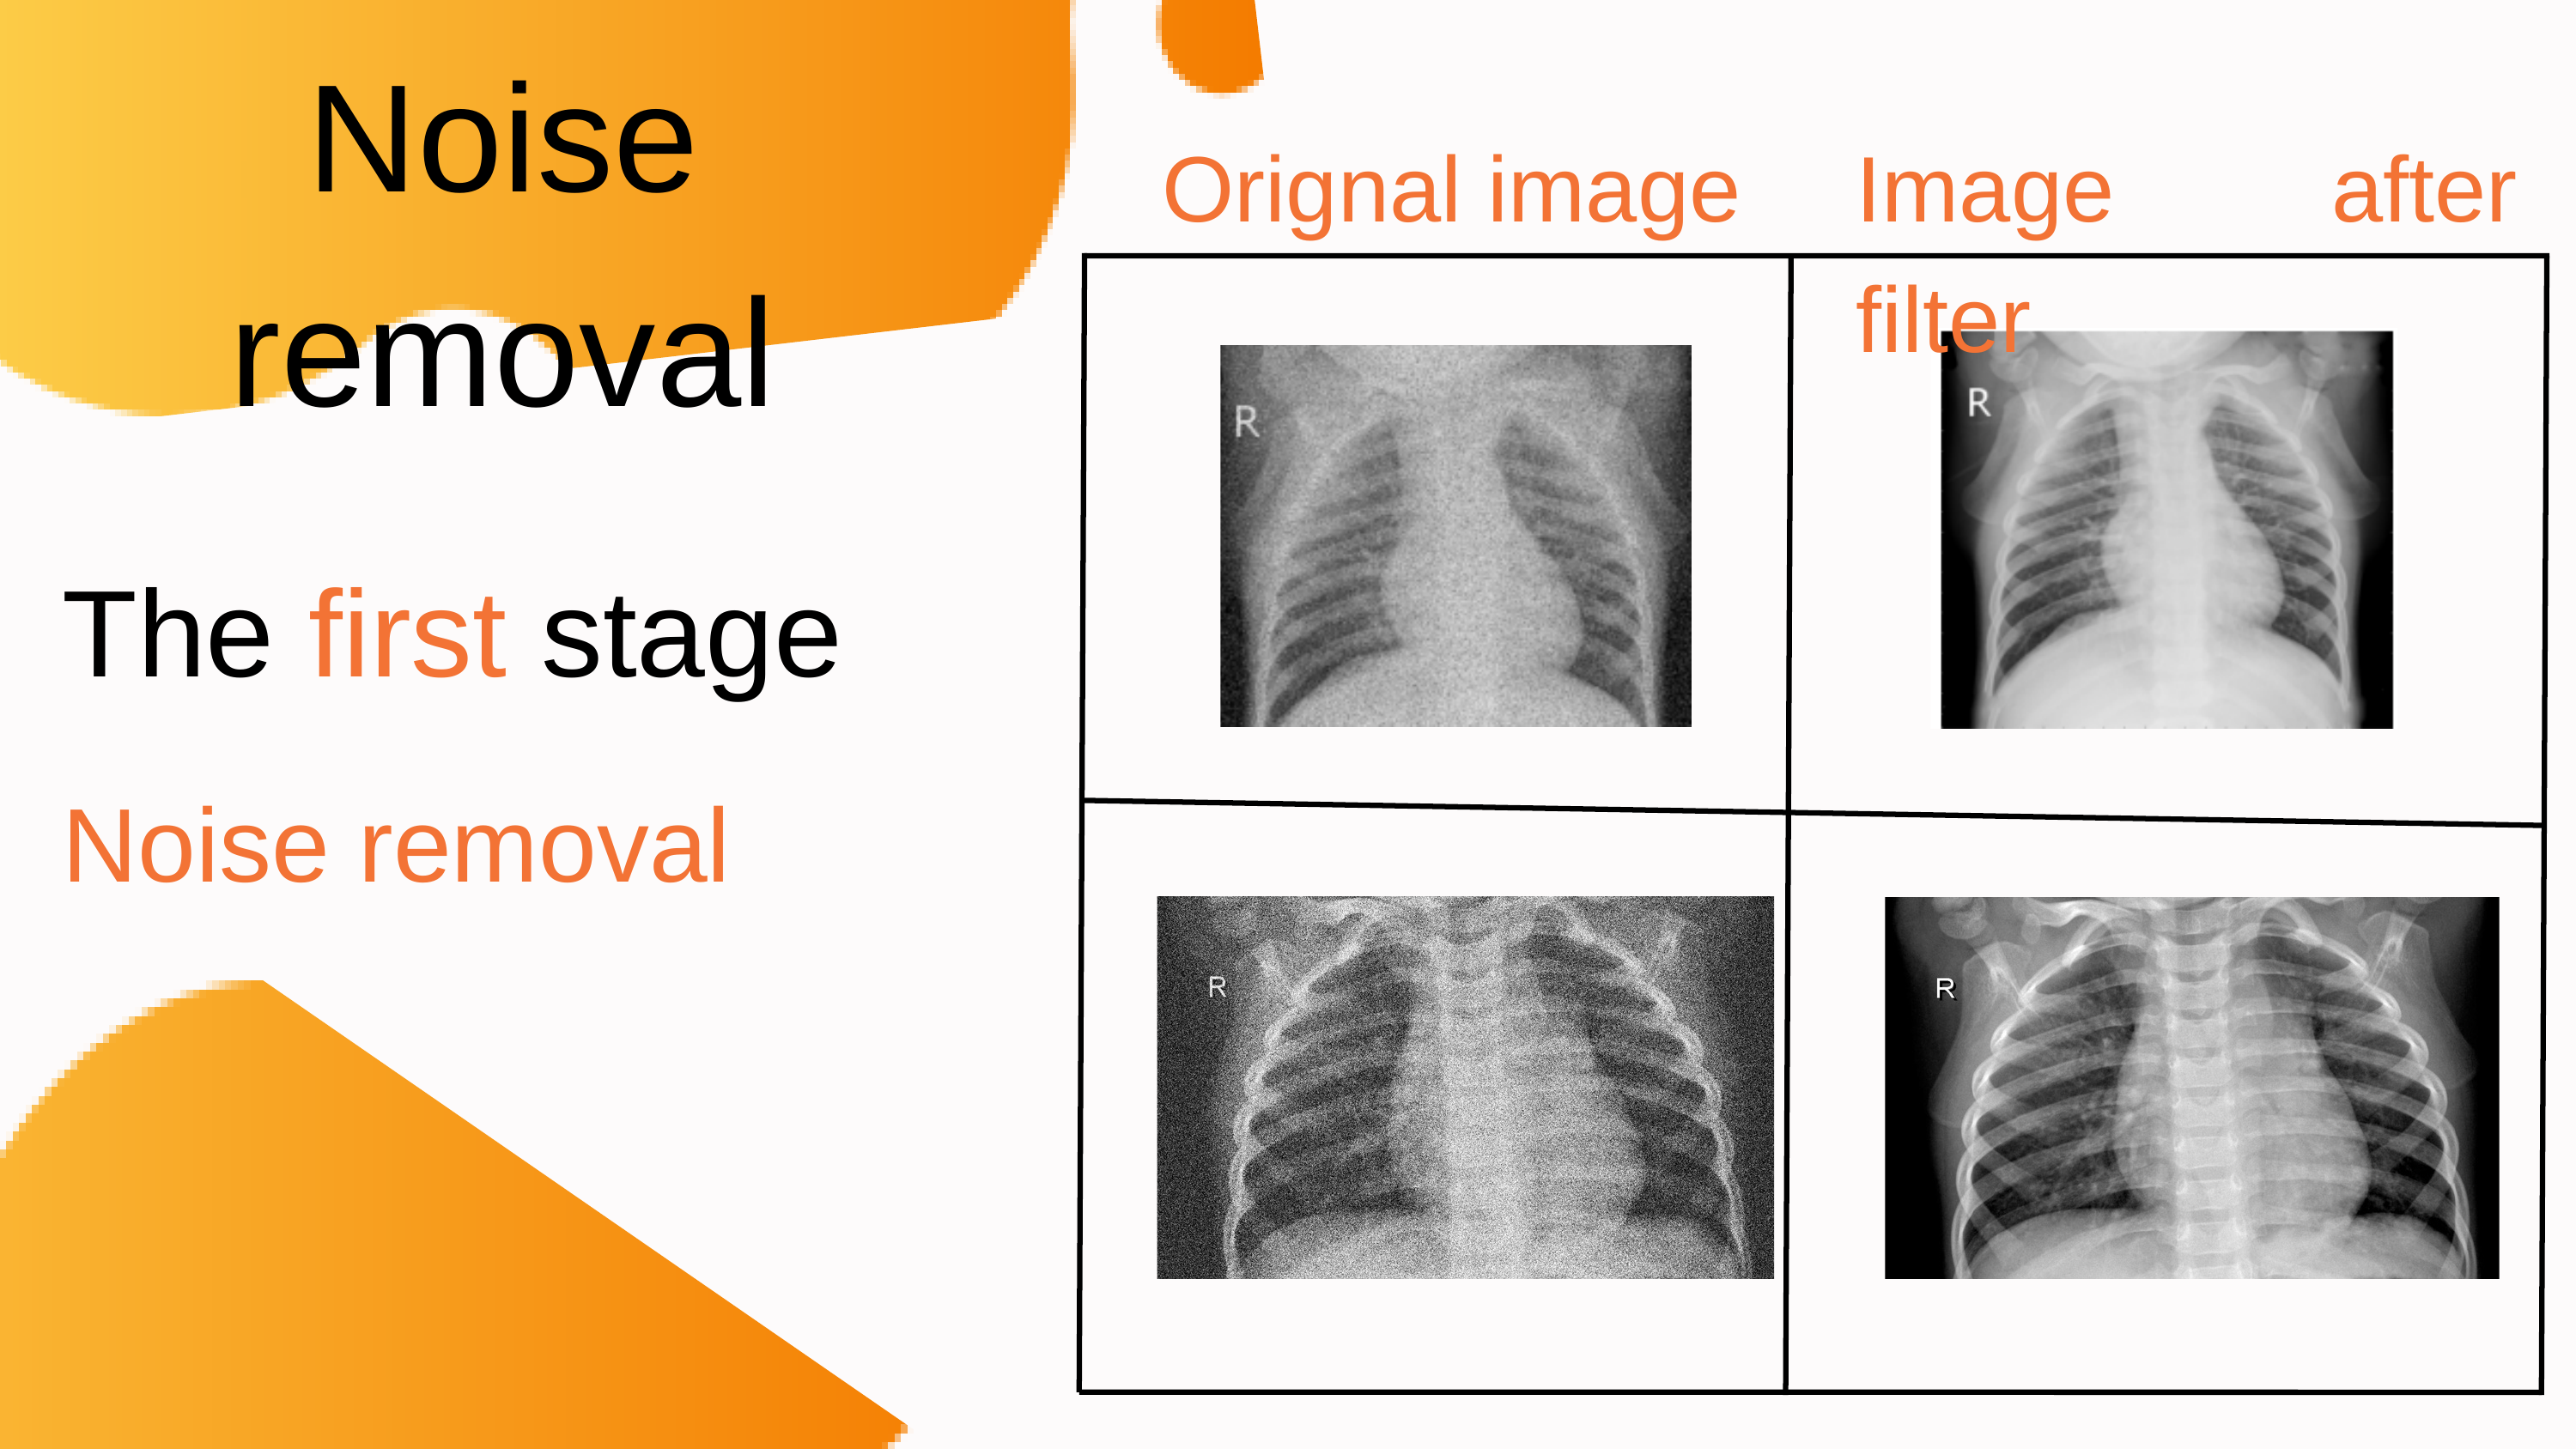

Noise removal
Orignal image
Image after filter

The first stage
Noise removal